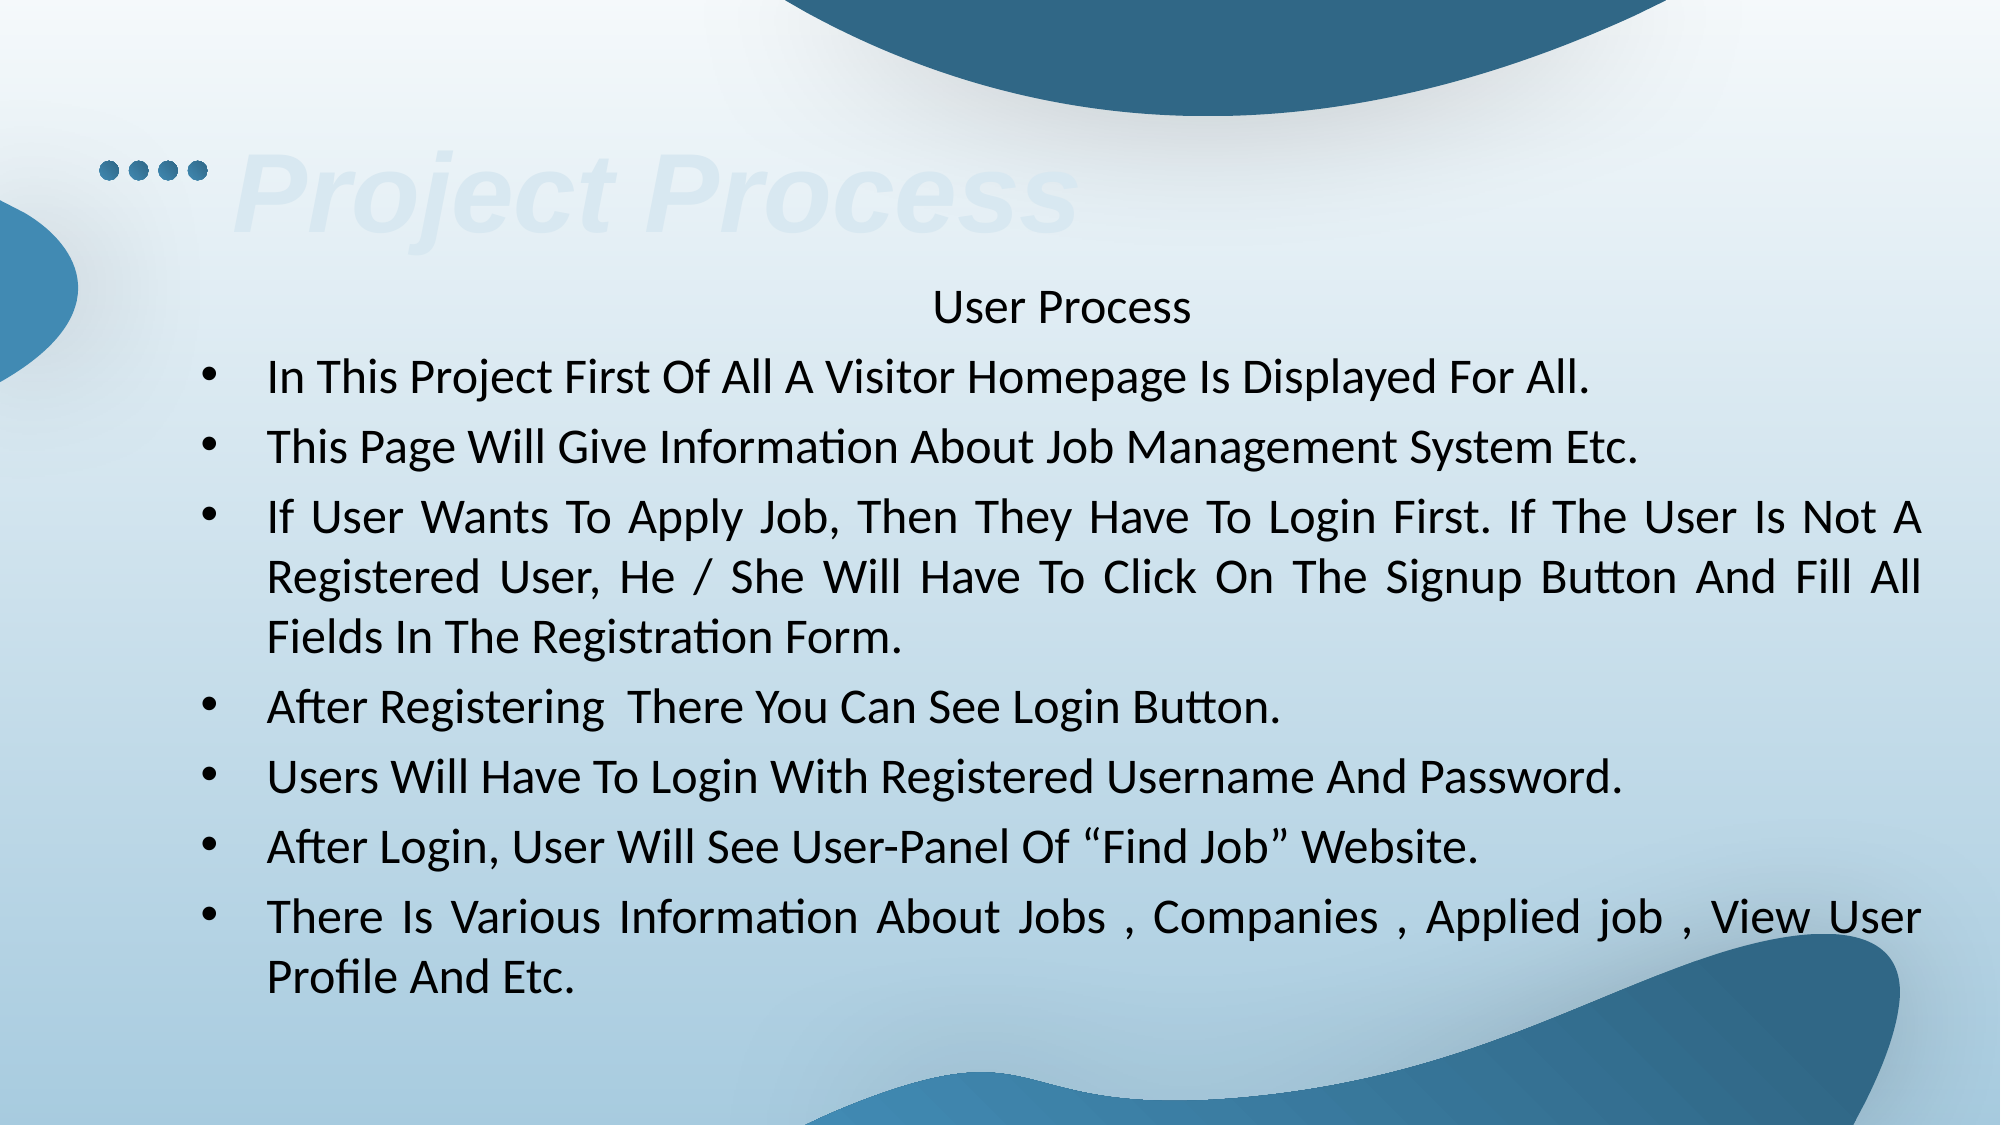

Project Process
User Process
In This Project First Of All A Visitor Homepage Is Displayed For All.
This Page Will Give Information About Job Management System Etc.
If User Wants To Apply Job, Then They Have To Login First. If The User Is Not A Registered User, He / She Will Have To Click On The Signup Button And Fill All Fields In The Registration Form.
After Registering  There You Can See Login Button.
Users Will Have To Login With Registered Username And Password.
After Login, User Will See User-Panel Of “Find Job” Website.
There Is Various Information About Jobs , Companies , Applied job , View User Profile And Etc.